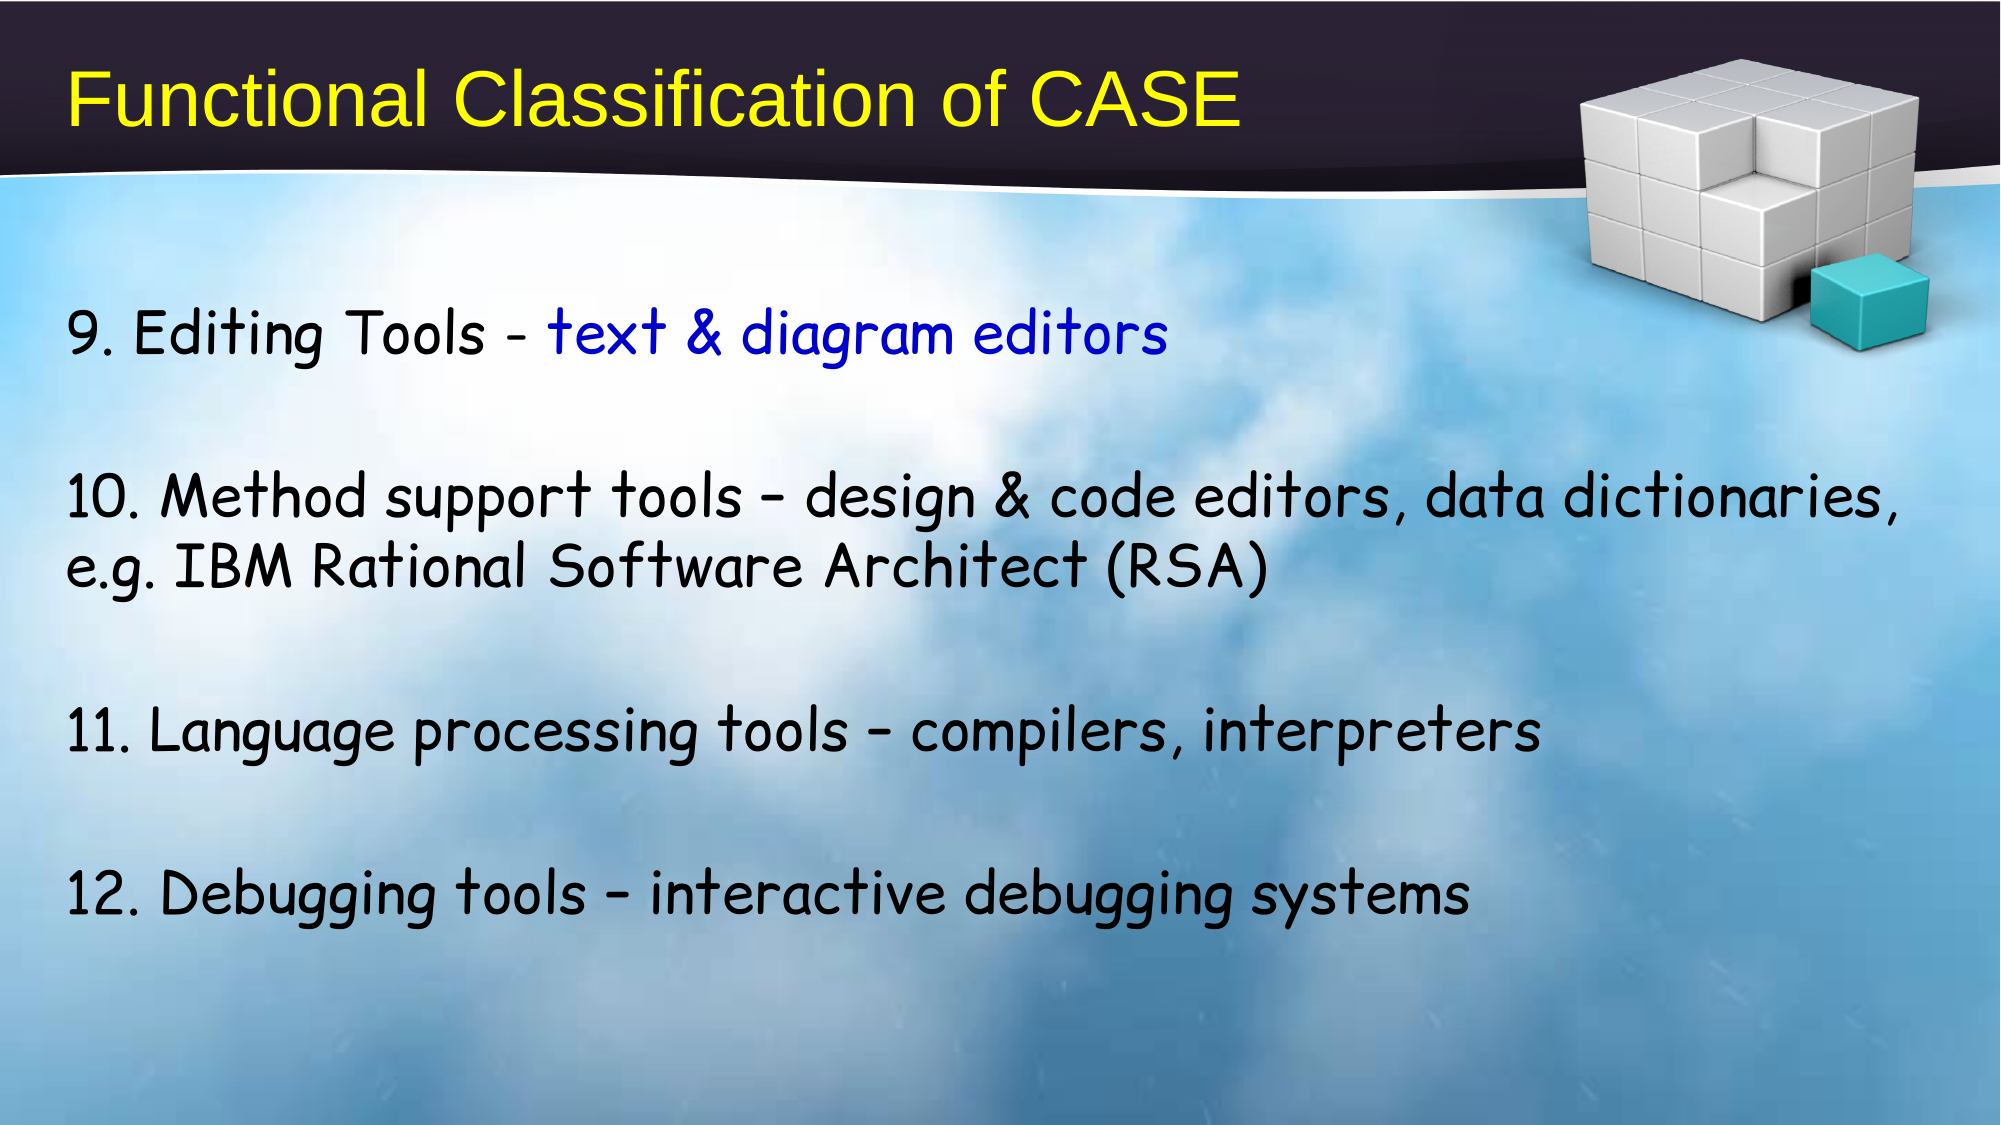

# Functional Classification of CASE
9. Editing Tools - text & diagram editors

10. Method support tools – design & code editors, data dictionaries, e.g. IBM Rational Software Architect (RSA)

11. Language processing tools – compilers, interpreters

12. Debugging tools – interactive debugging systems